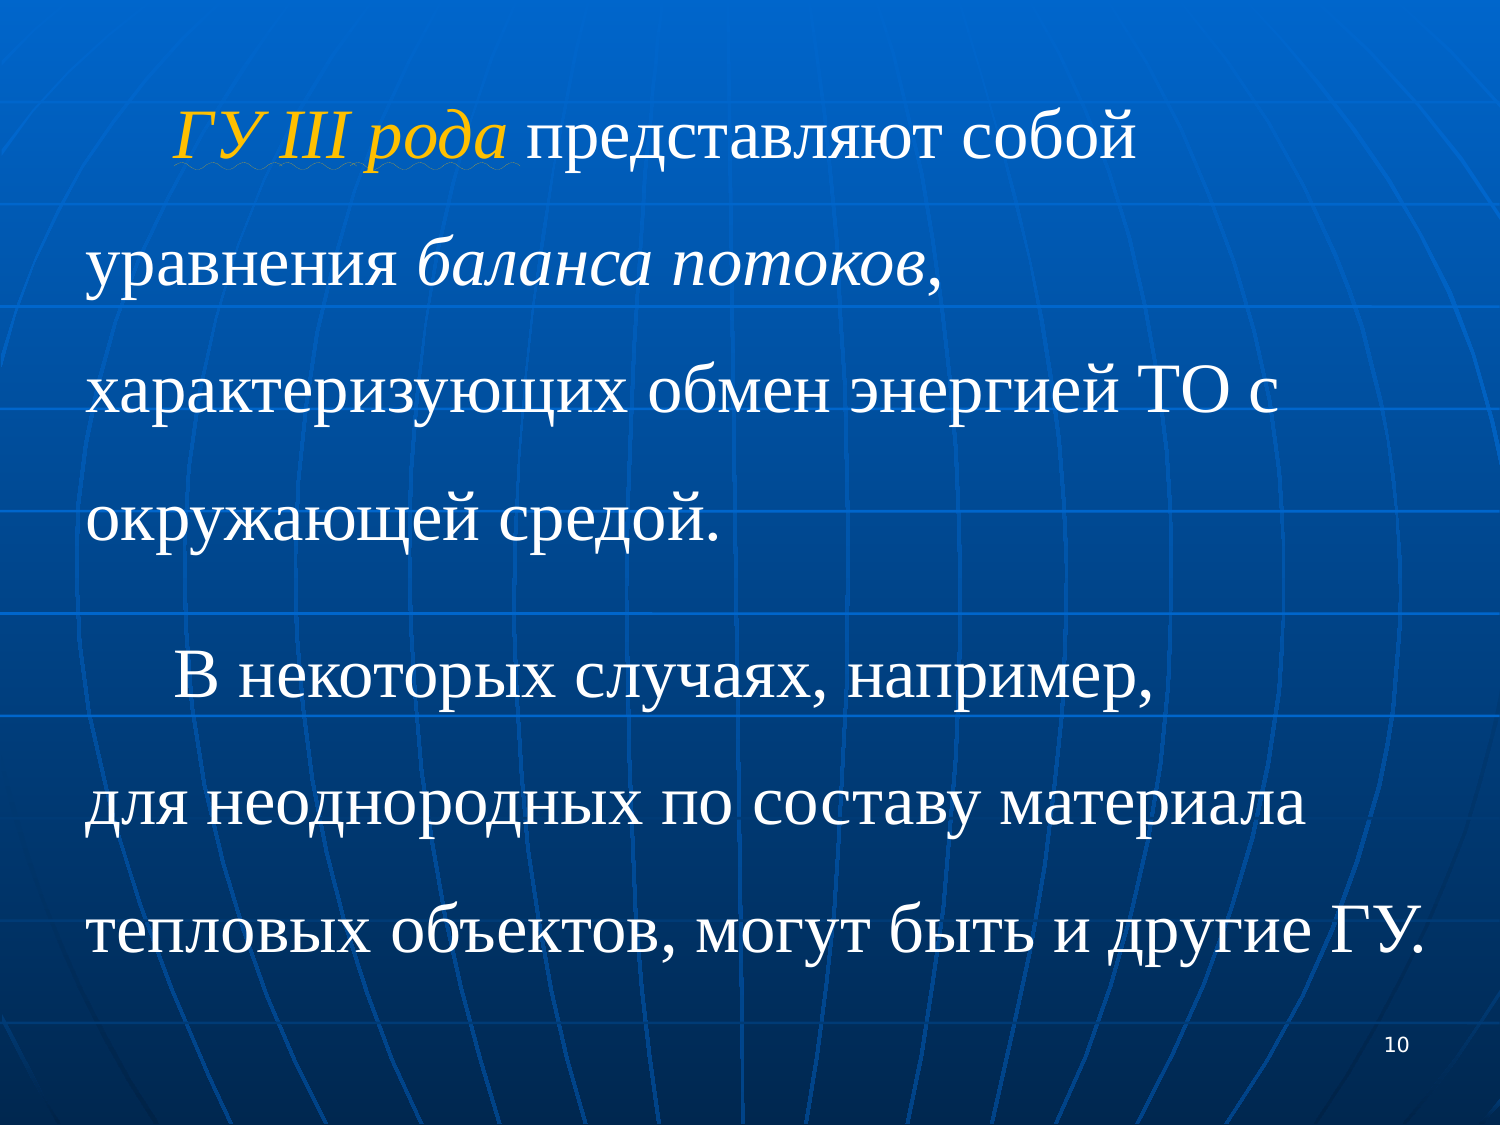

ГУ III рода представляют собой уравнения баланса потоков, характеризующих обмен энергией ТО с окружающей средой.

В некоторых случаях, например,
для неоднородных по составу материала тепловых объектов, могут быть и другие ГУ.
10